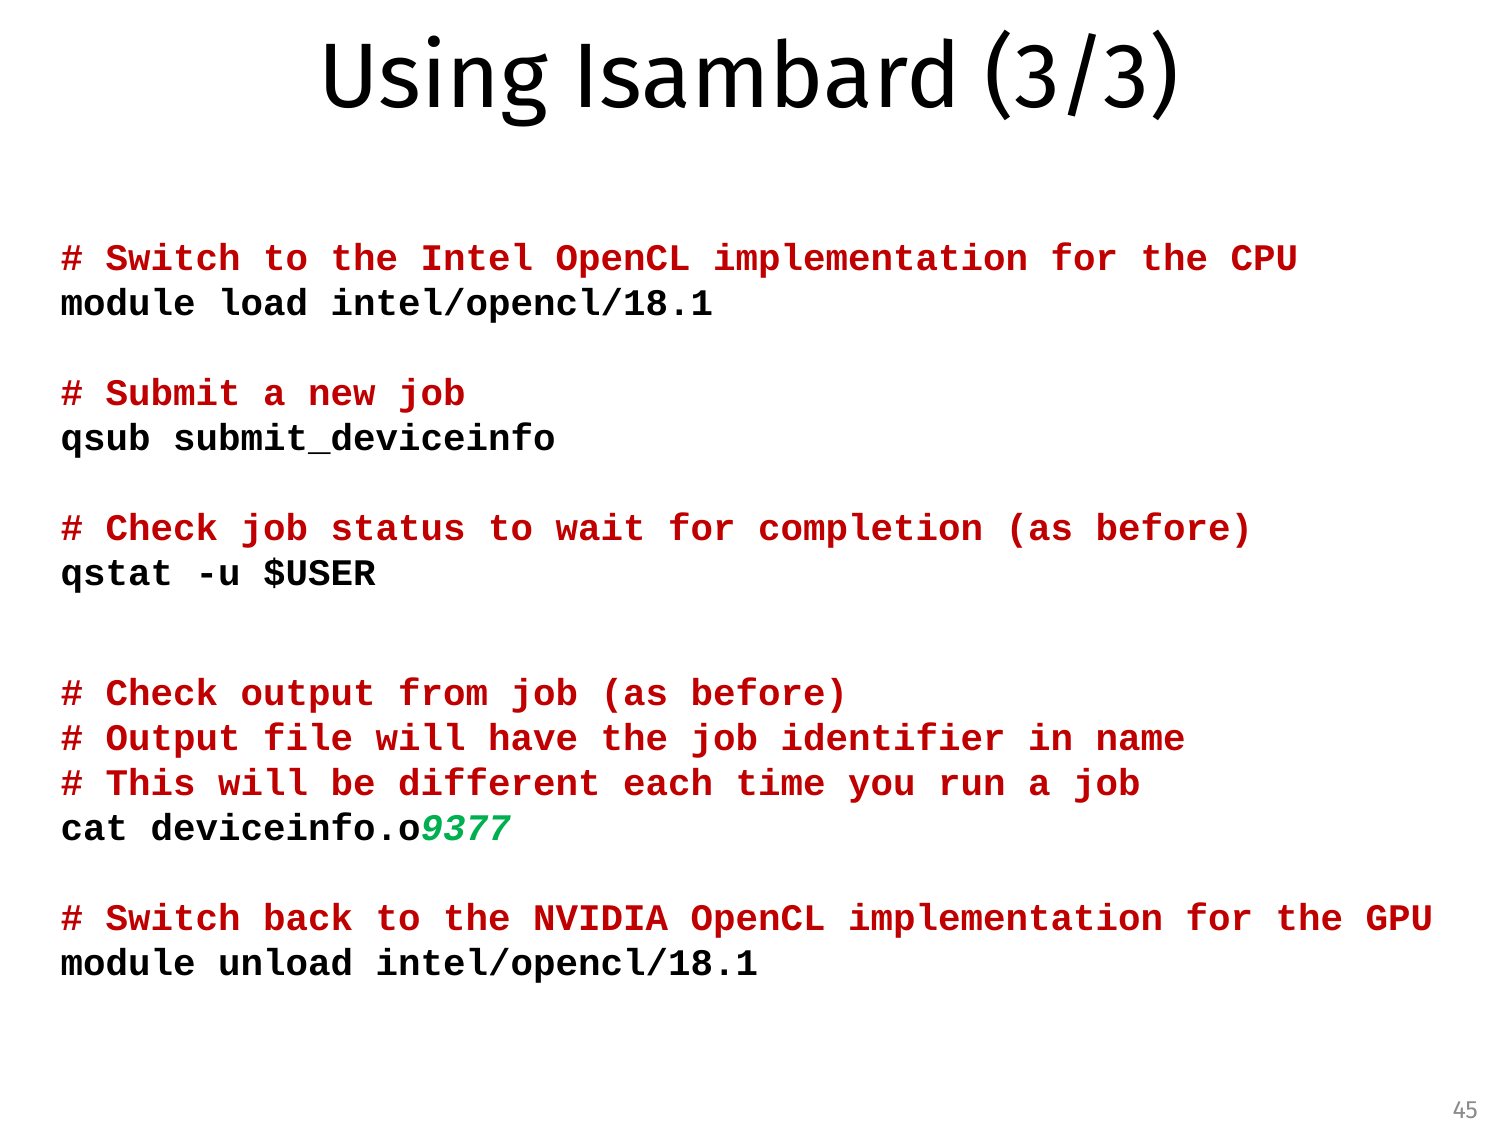

# Using Isambard (3/3)

# Switch to the Intel OpenCL implementation for the CPU
module load intel/opencl/18.1

# Submit a new job
qsub submit_deviceinfo

# Check job status to wait for completion (as before)
qstat -u $USER

# Check output from job (as before)
# Output file will have the job identifier in name
# This will be different each time you run a job
cat deviceinfo.o9377

# Switch back to the NVIDIA OpenCL implementation for the GPU
module unload intel/opencl/18.1

45